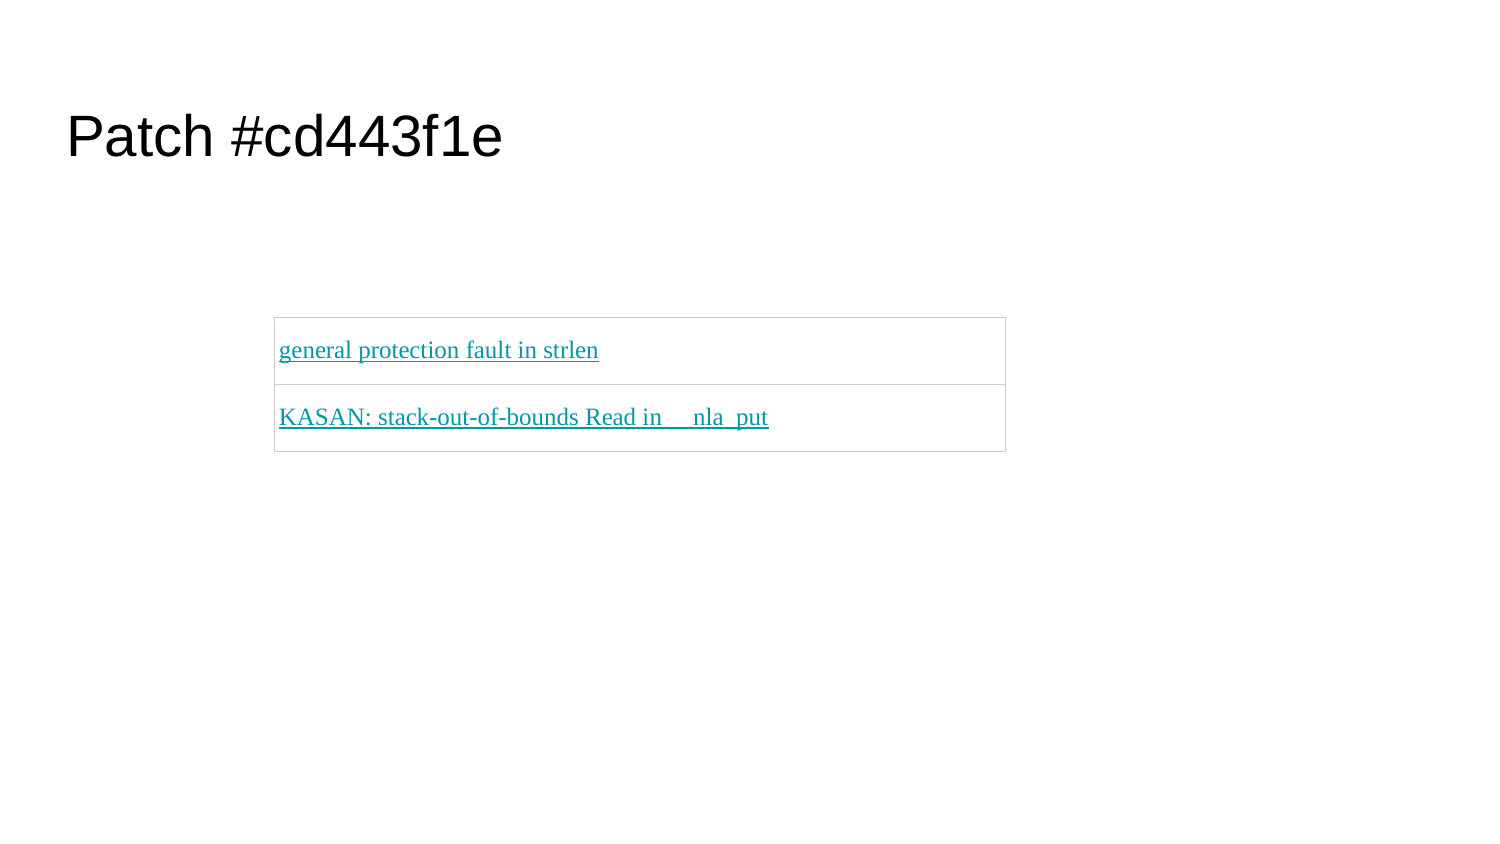

# Patch #cd443f1e
| general protection fault in strlen |
| --- |
| KASAN: stack-out-of-bounds Read in \_\_nla\_put |